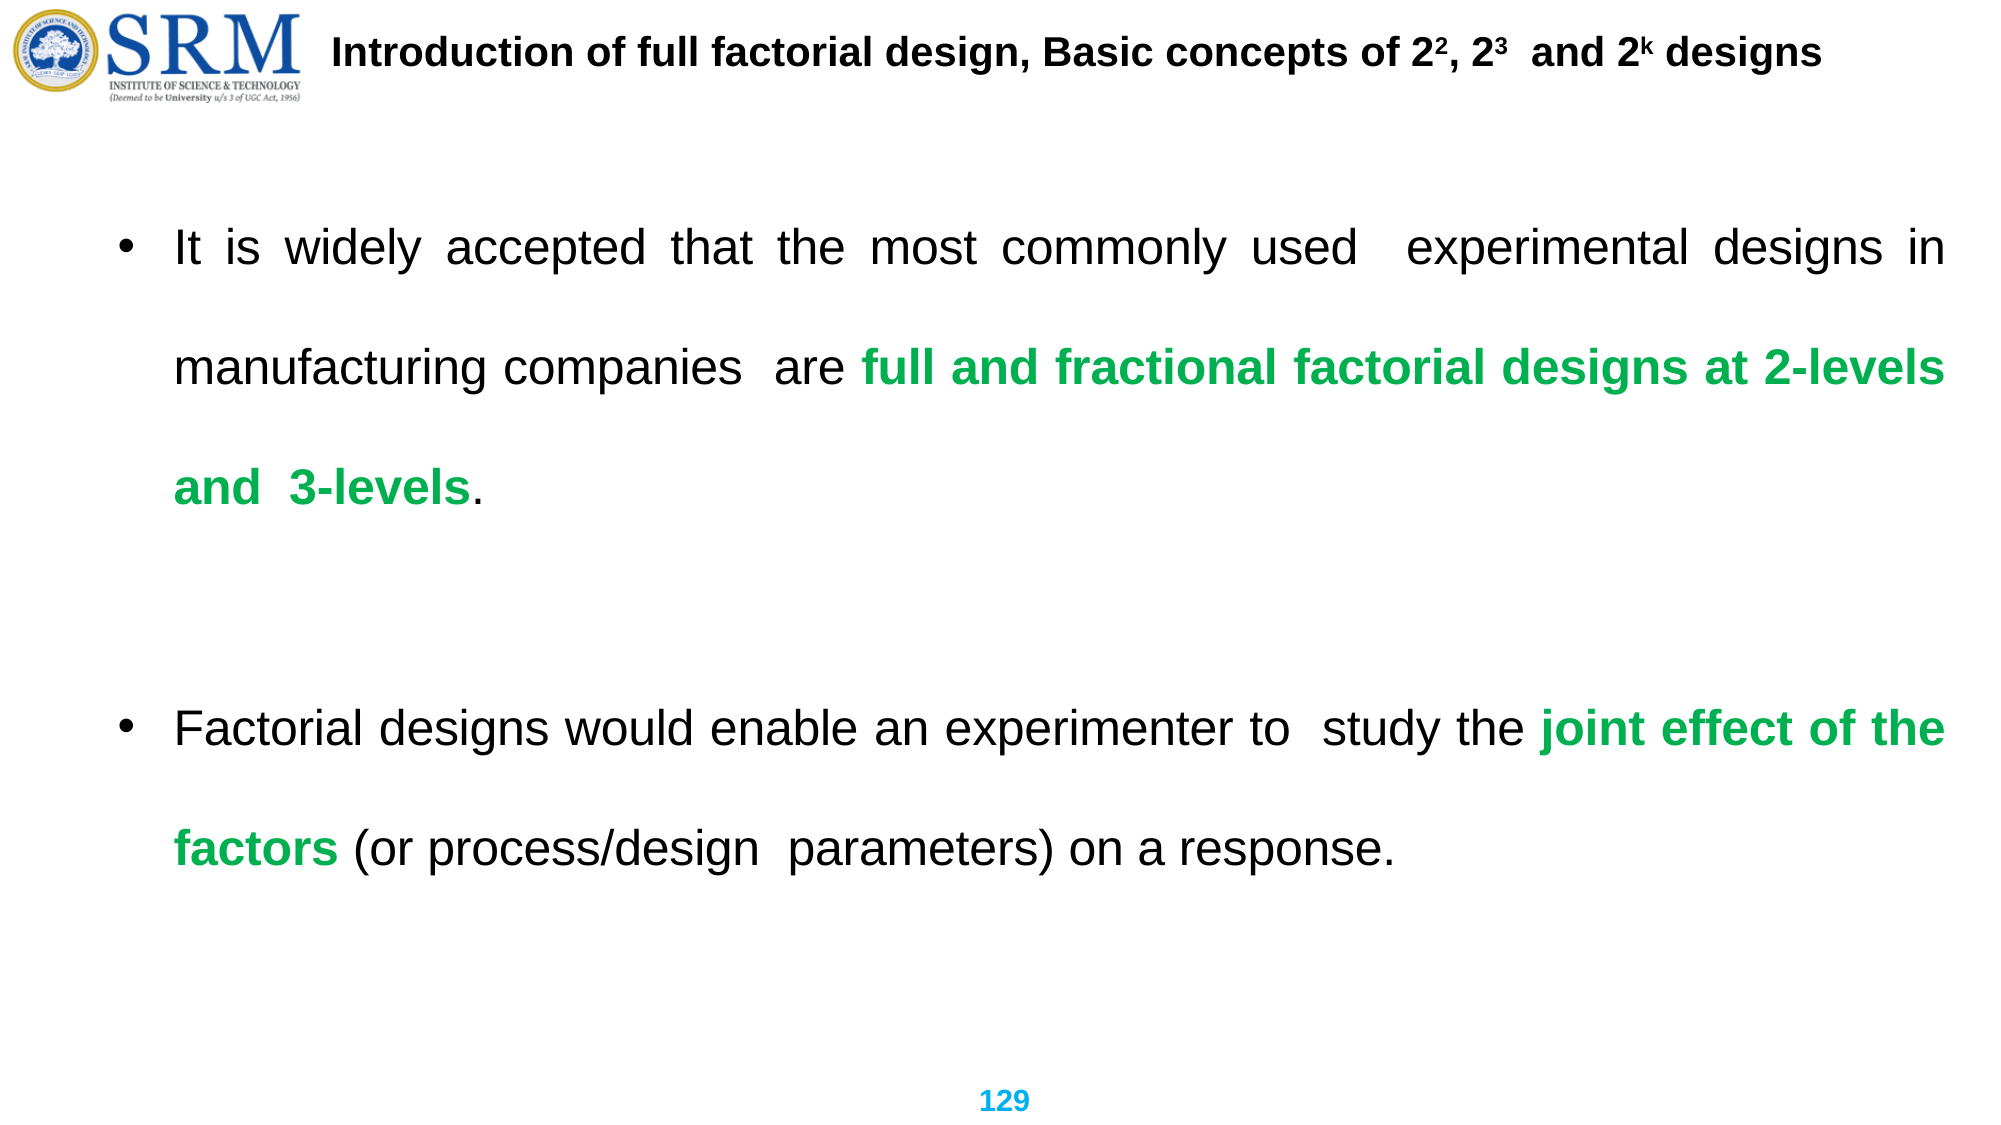

# Introduction of full factorial design, Basic concepts of 22, 23	and 2k designs
It is widely accepted that the most commonly used  experimental designs in manufacturing companies  are full and fractional factorial designs at 2-levels and  3-levels.

Factorial designs would enable an experimenter to  study the joint effect of the factors (or process/design  parameters) on a response.
129